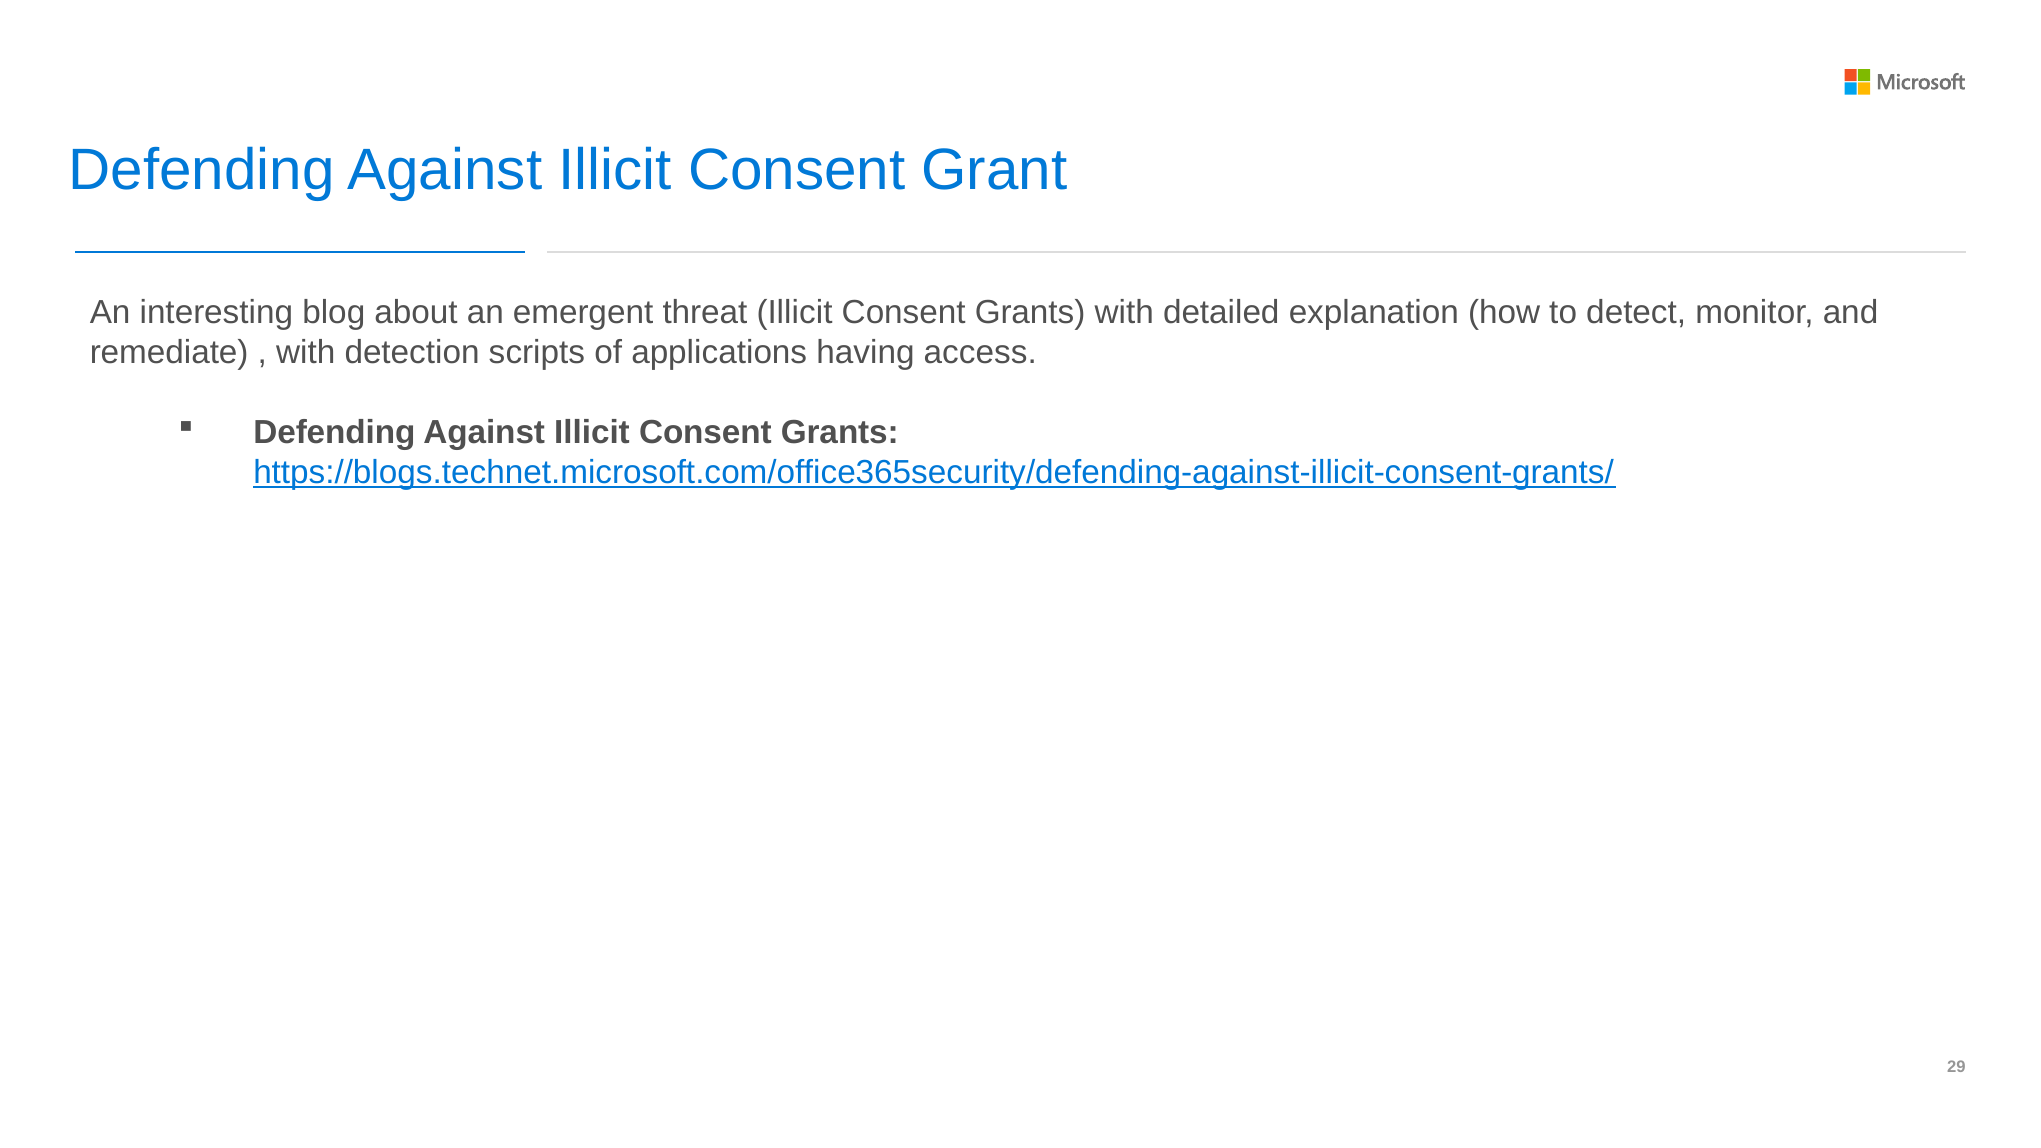

Defending Against Illicit Consent Grant
An interesting blog about an emergent threat (Illicit Consent Grants) with detailed explanation (how to detect, monitor, and remediate) , with detection scripts of applications having access.

Defending Against Illicit Consent Grants: 
https://blogs.technet.microsoft.com/office365security/defending-against-illicit-consent-grants/
29